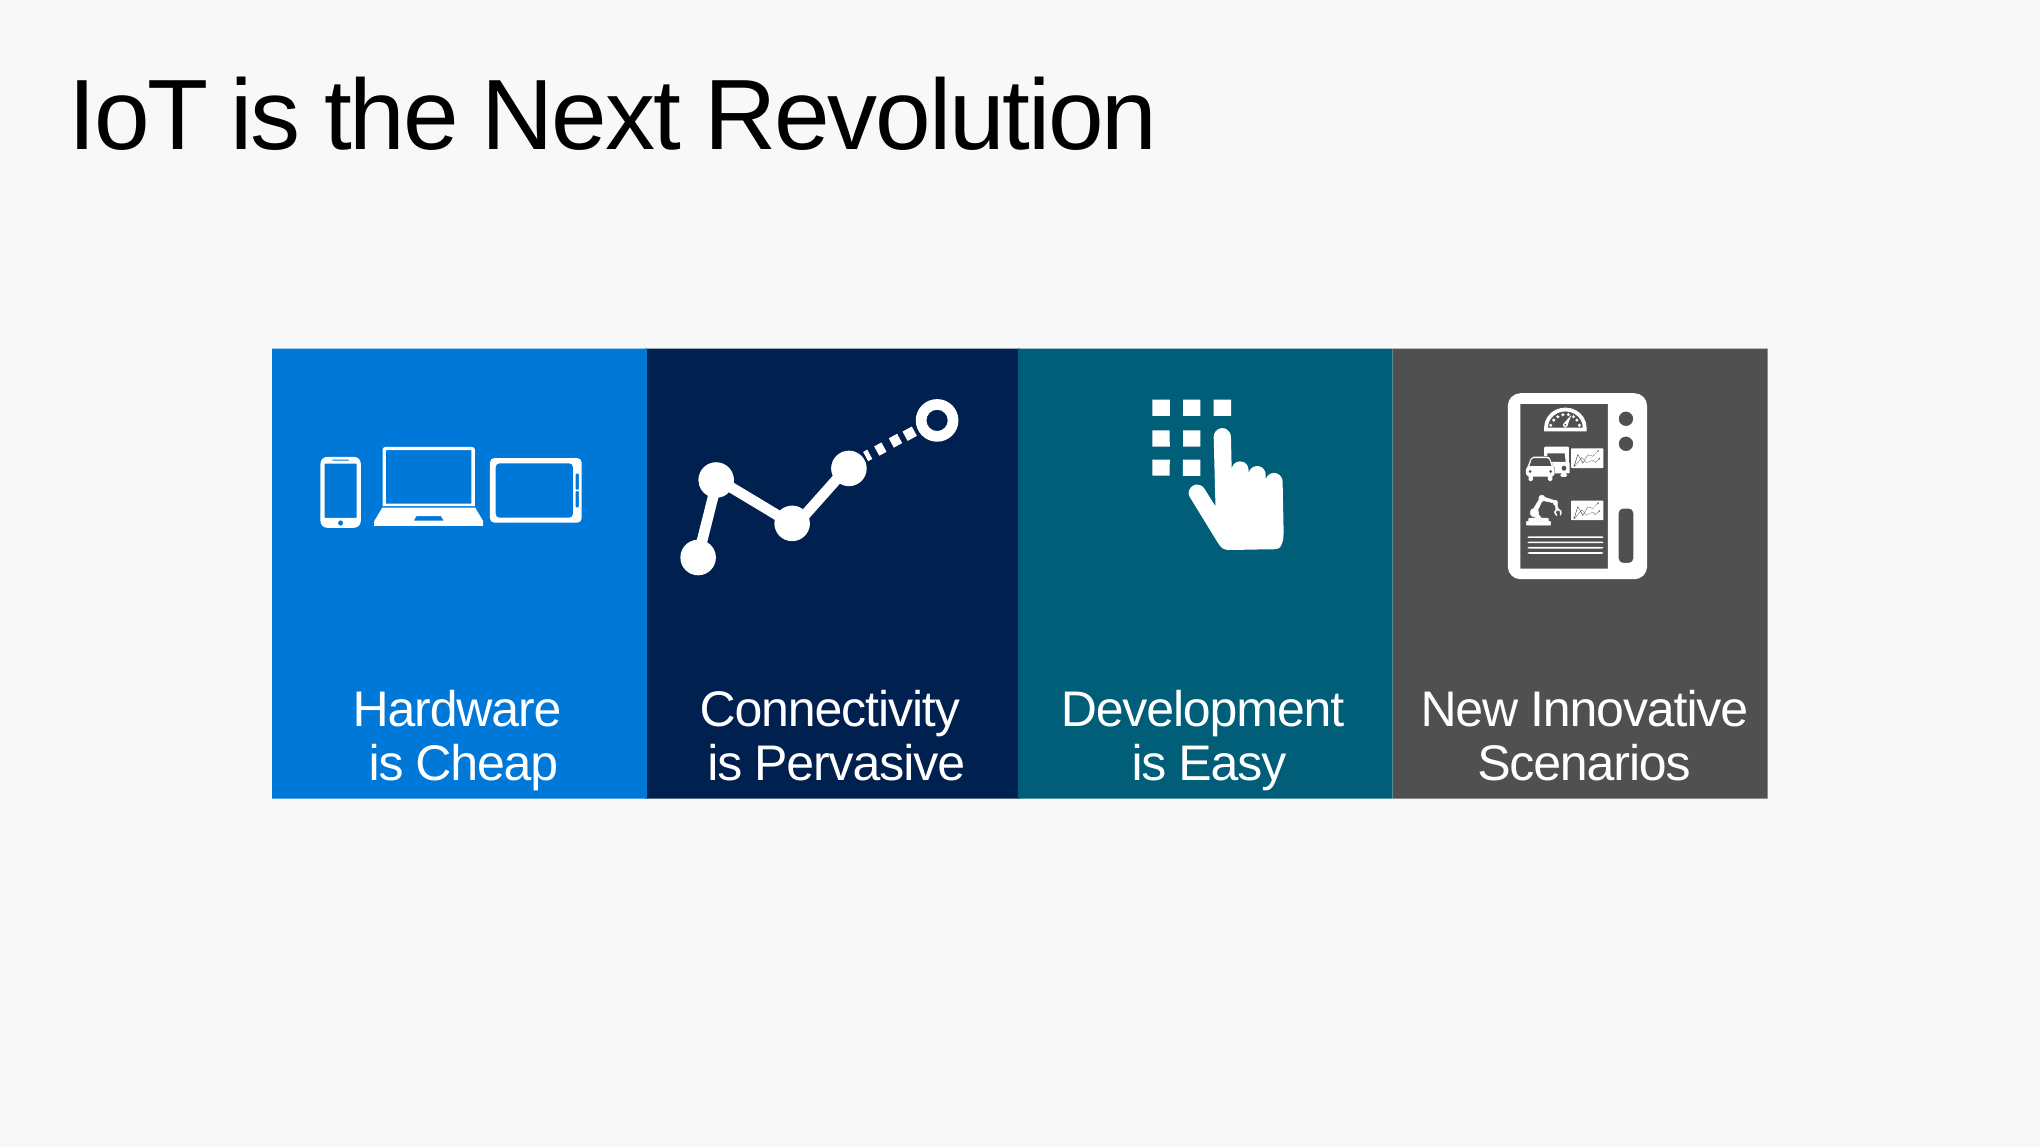

# IoT is the Next Revolution
Hardware
is Cheap

Connectivity
is Pervasive

Development
is Easy

New Innovative Scenarios